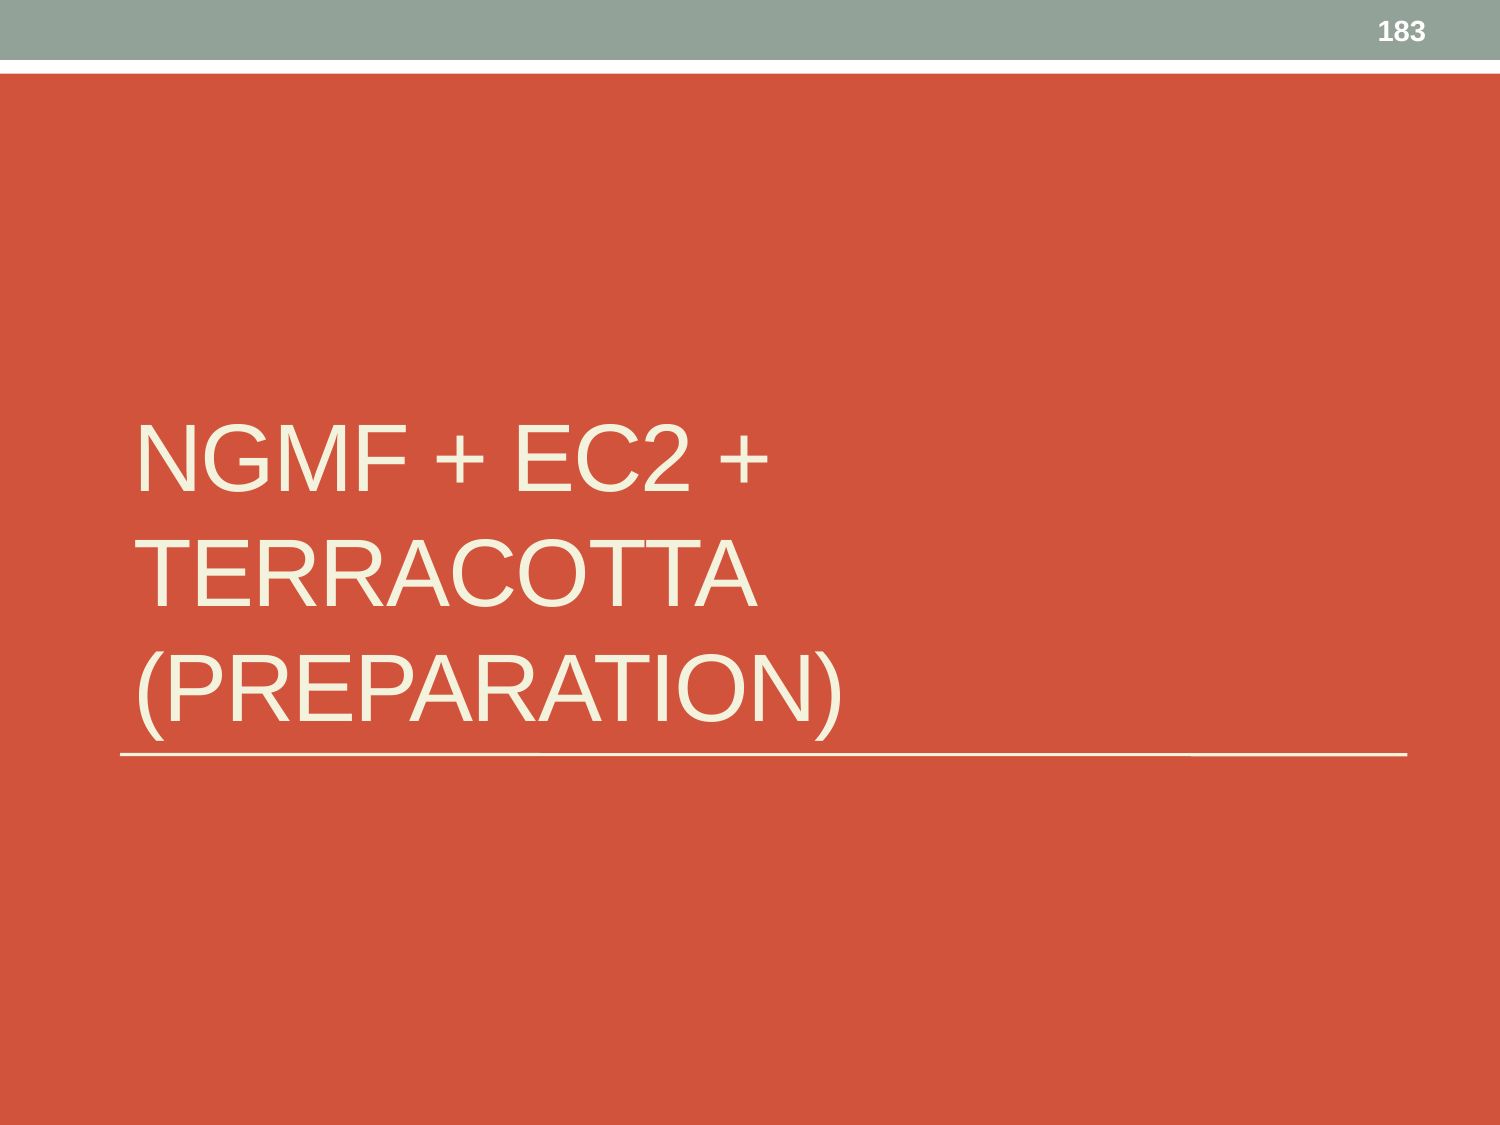

183
# NGMF + EC2 + Terracotta (Preparation)